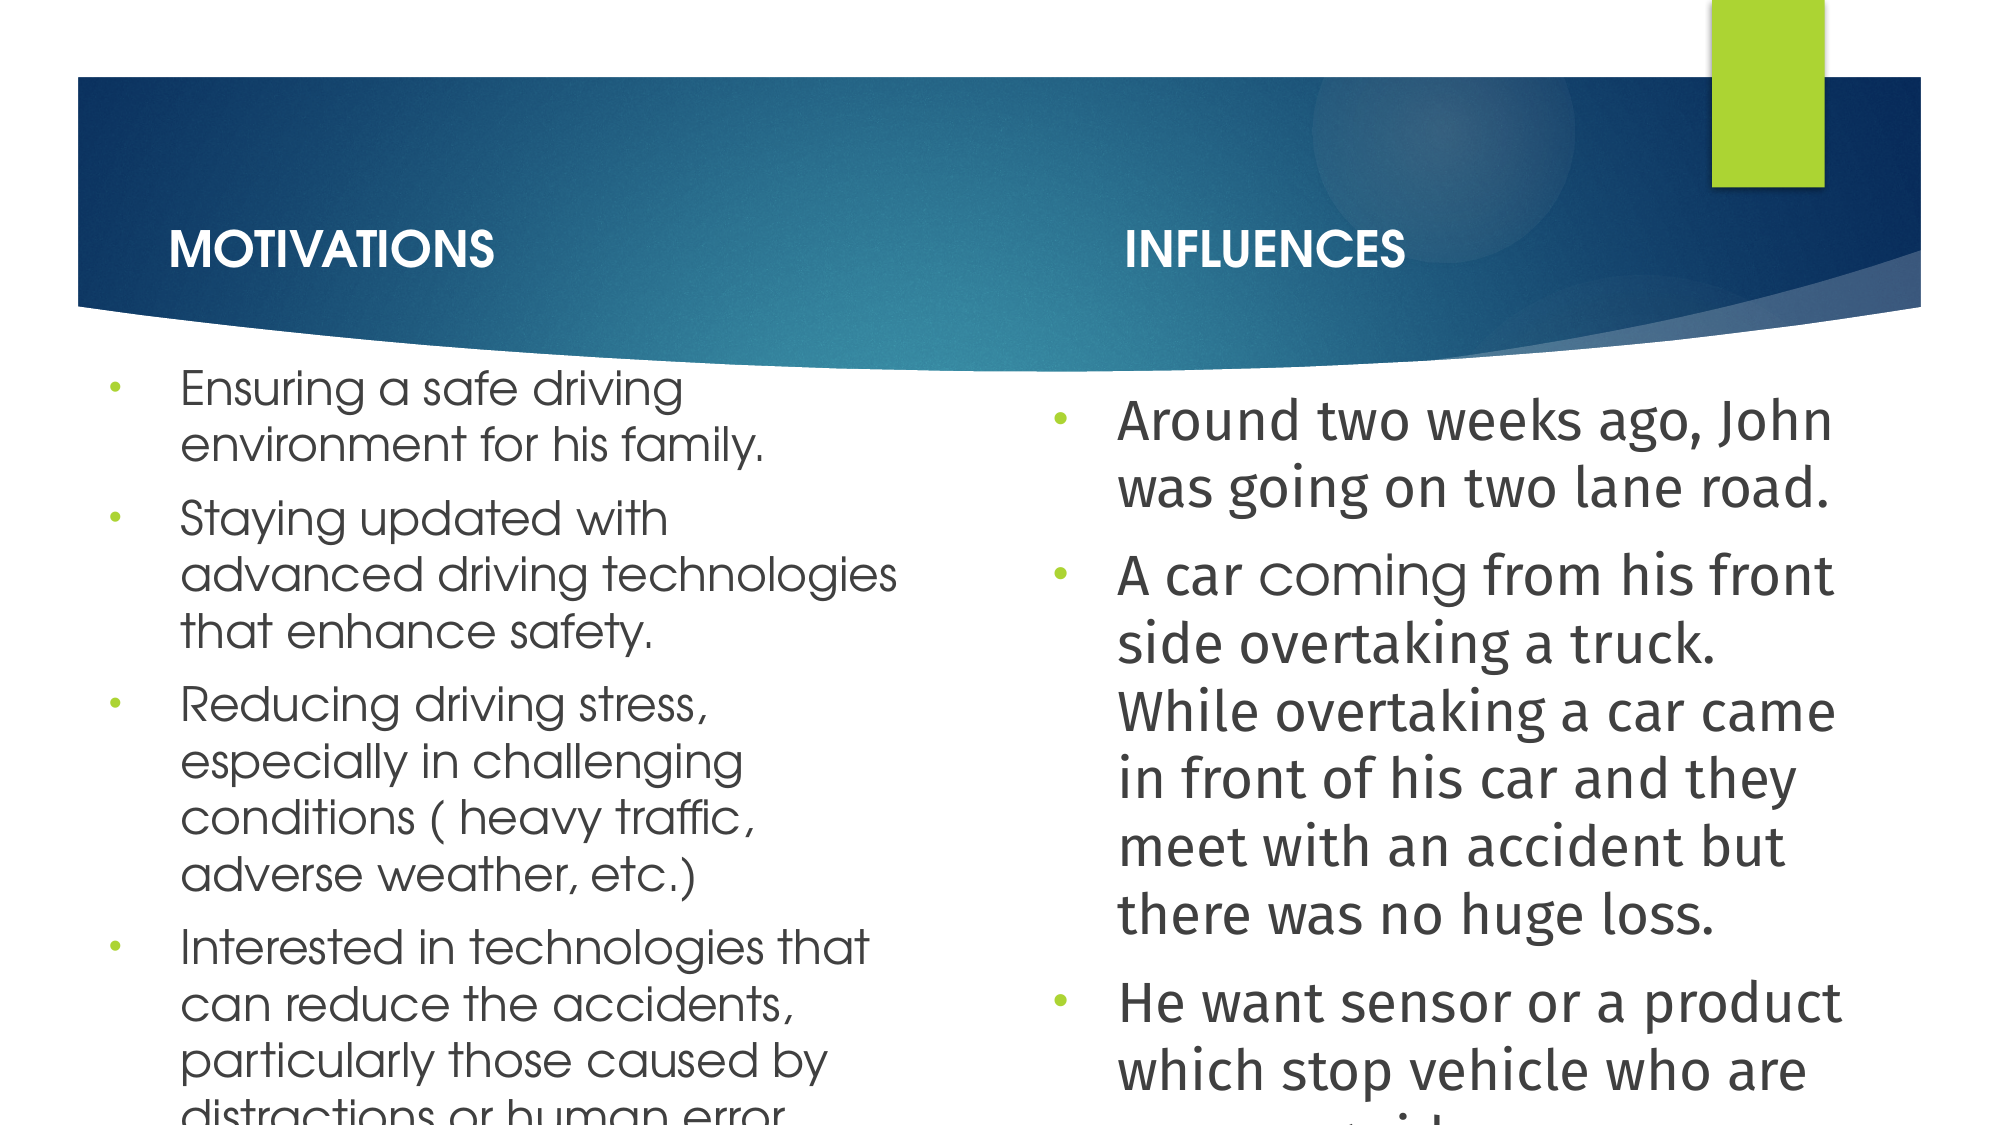

MOTIVATIONS
INFLUENCES
Ensuring a safe driving environment for his family.
Staying updated with advanced driving technologies that enhance safety.
Reducing driving stress, especially in challenging conditions ( heavy traffic, adverse weather, etc.)
Interested in technologies that can reduce the accidents, particularly those caused by distractions or human error.

Around two weeks ago, John was going on two lane road.
A car coming from his front side overtaking a truck. While overtaking a car came in front of his car and they meet with an accident but there was no huge loss.
He want sensor or a product which stop vehicle who are on wrong side.